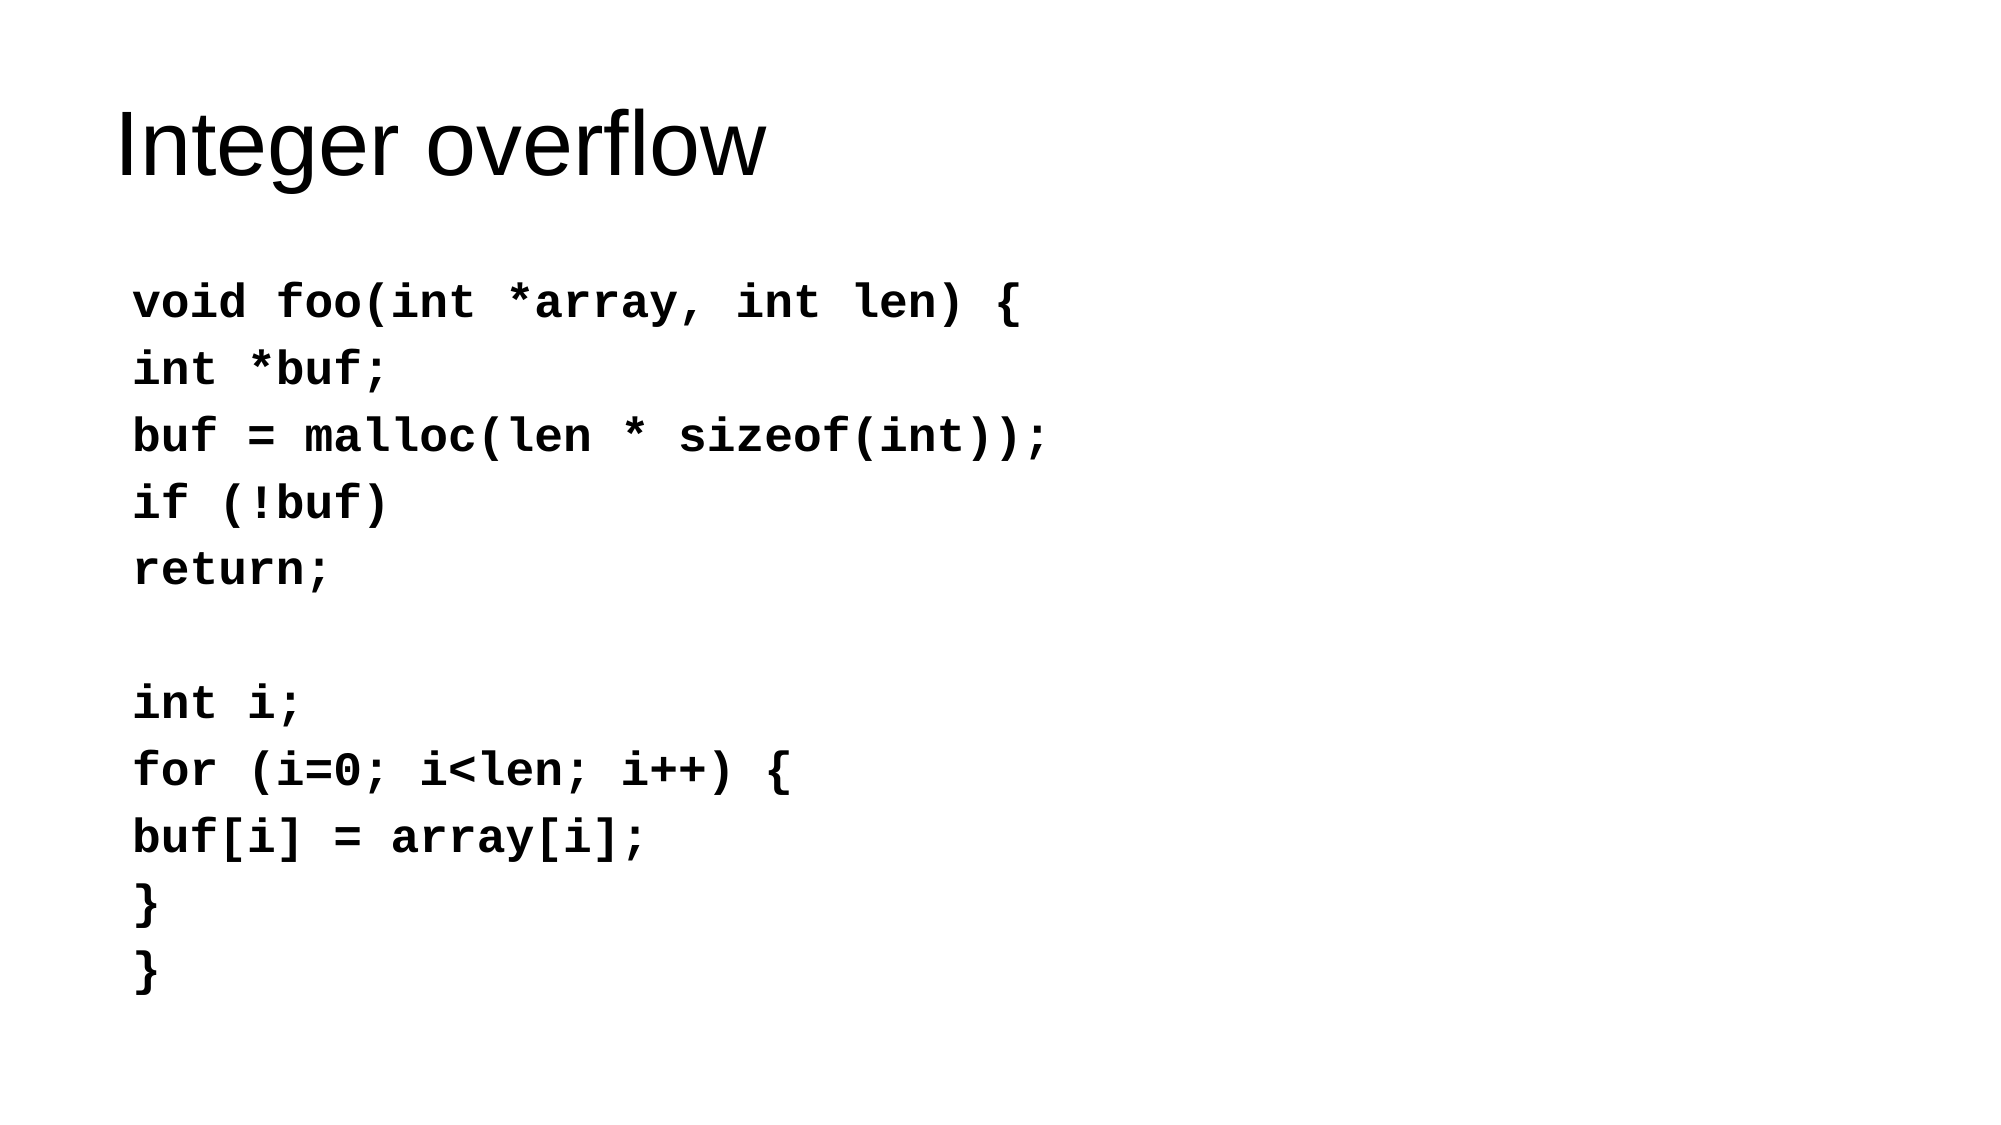

# Integer overflow
void foo(int *array, int len) {
	int *buf;
	buf = malloc(len * sizeof(int));
	if (!buf)
		return;

	int i;
	for (i=0; i<len; i++) {
		buf[i] = array[i];
	}
}